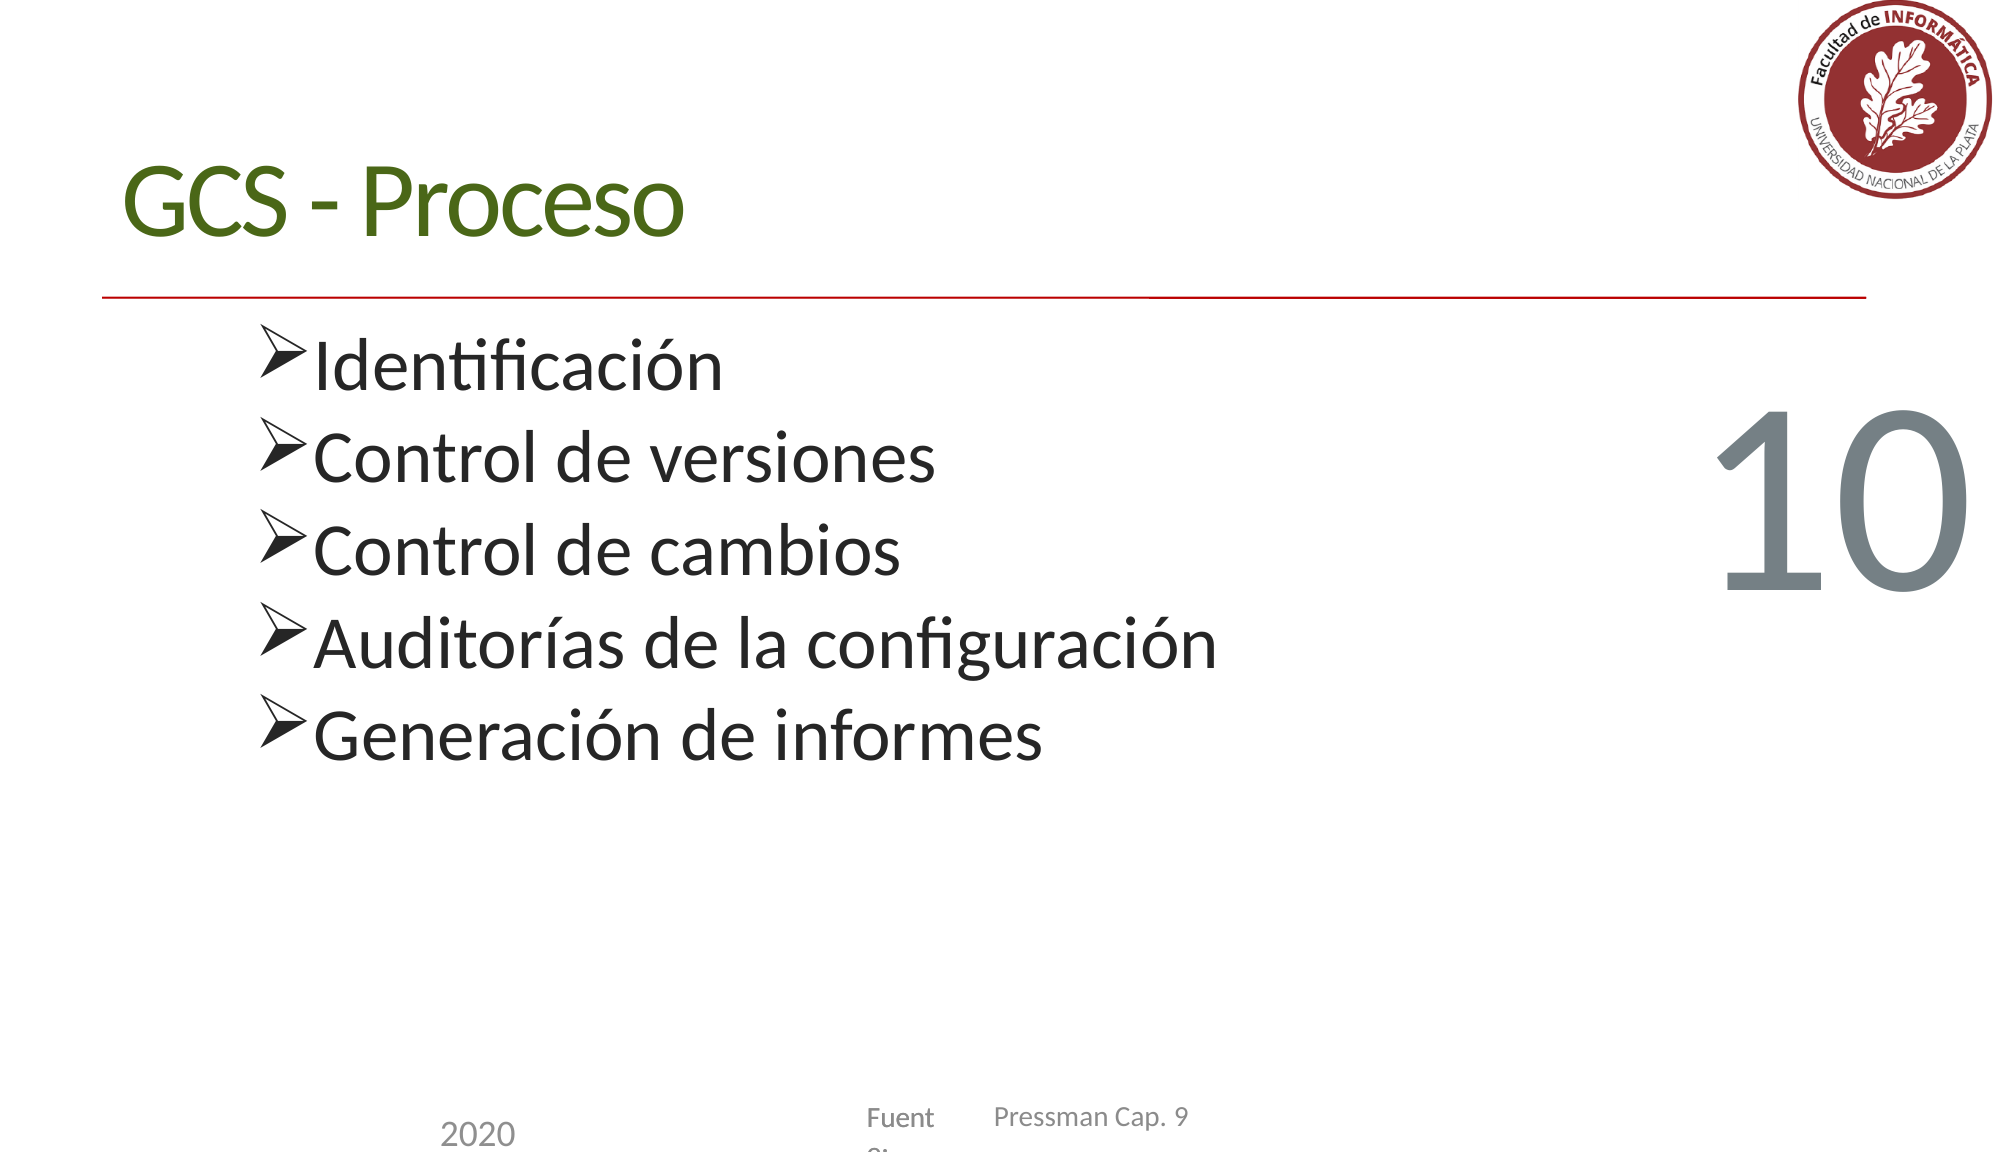

GCS - Proceso
Identificación
Control de versiones
Control de cambios
Auditorías de la configuración
Generación de informes

10
Pressman Cap. 9

2020